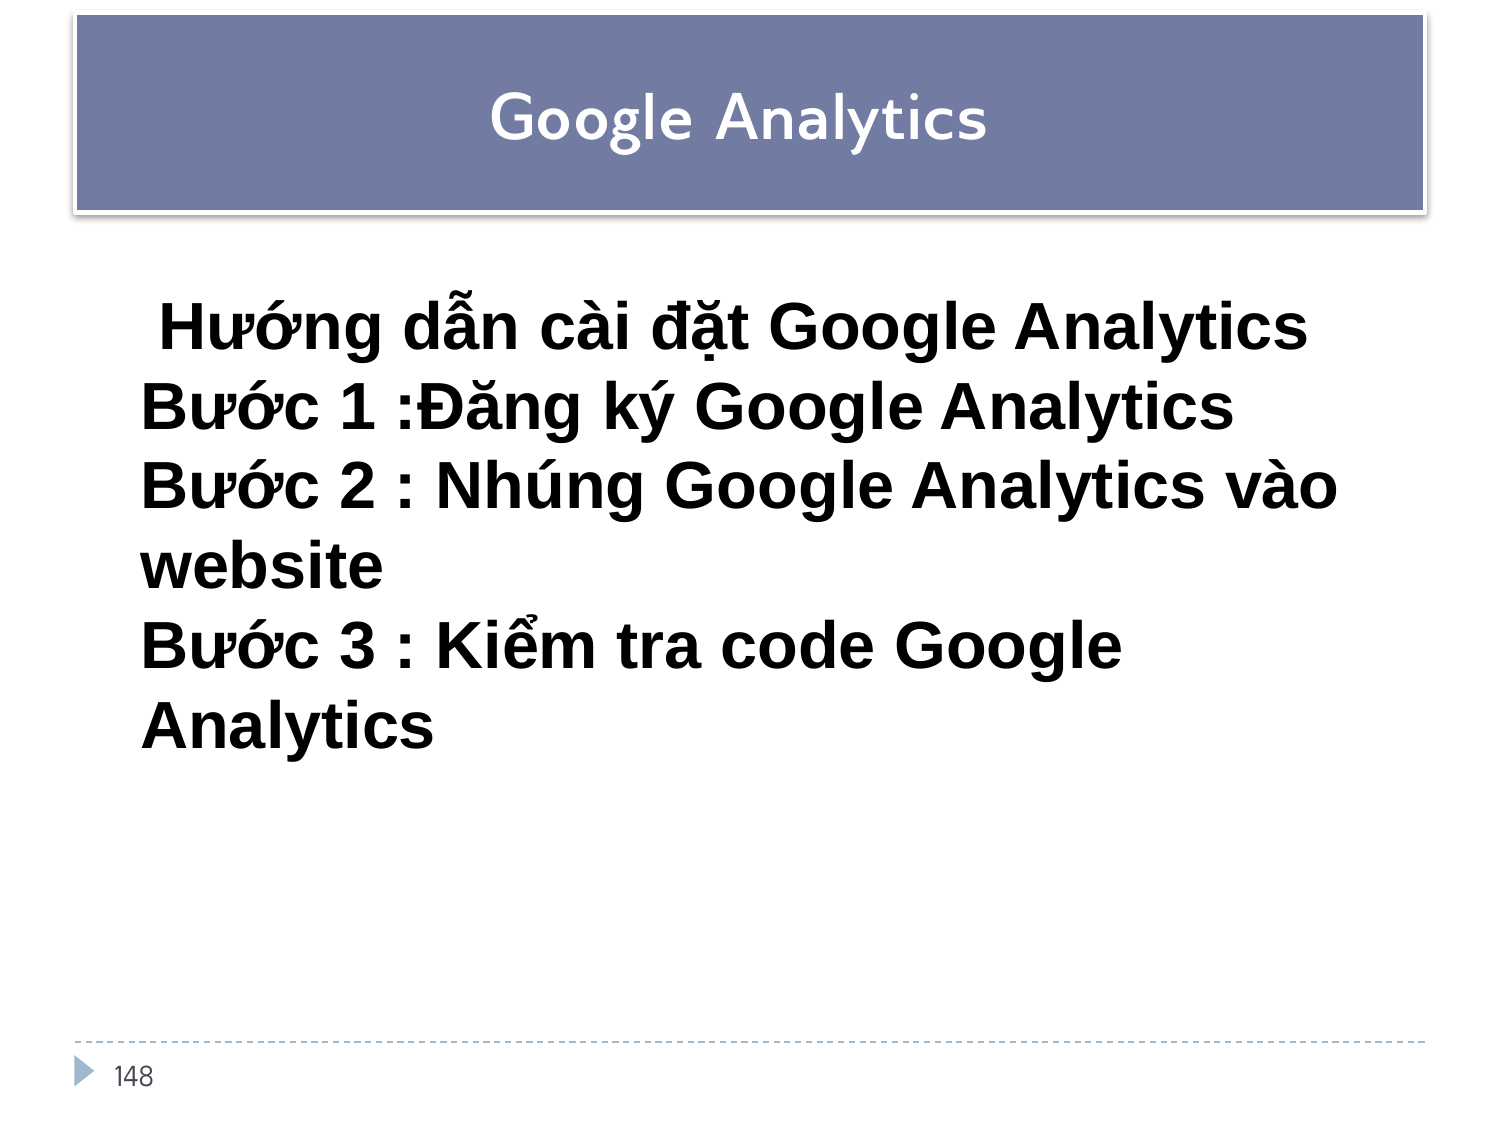

# Google Analytics

 Hướng dẫn cài đặt Google Analytics
Bước 1 :Đăng ký Google Analytics
Bước 2 : Nhúng Google Analytics vào website
Bước 3 : Kiểm tra code Google Analytics

148